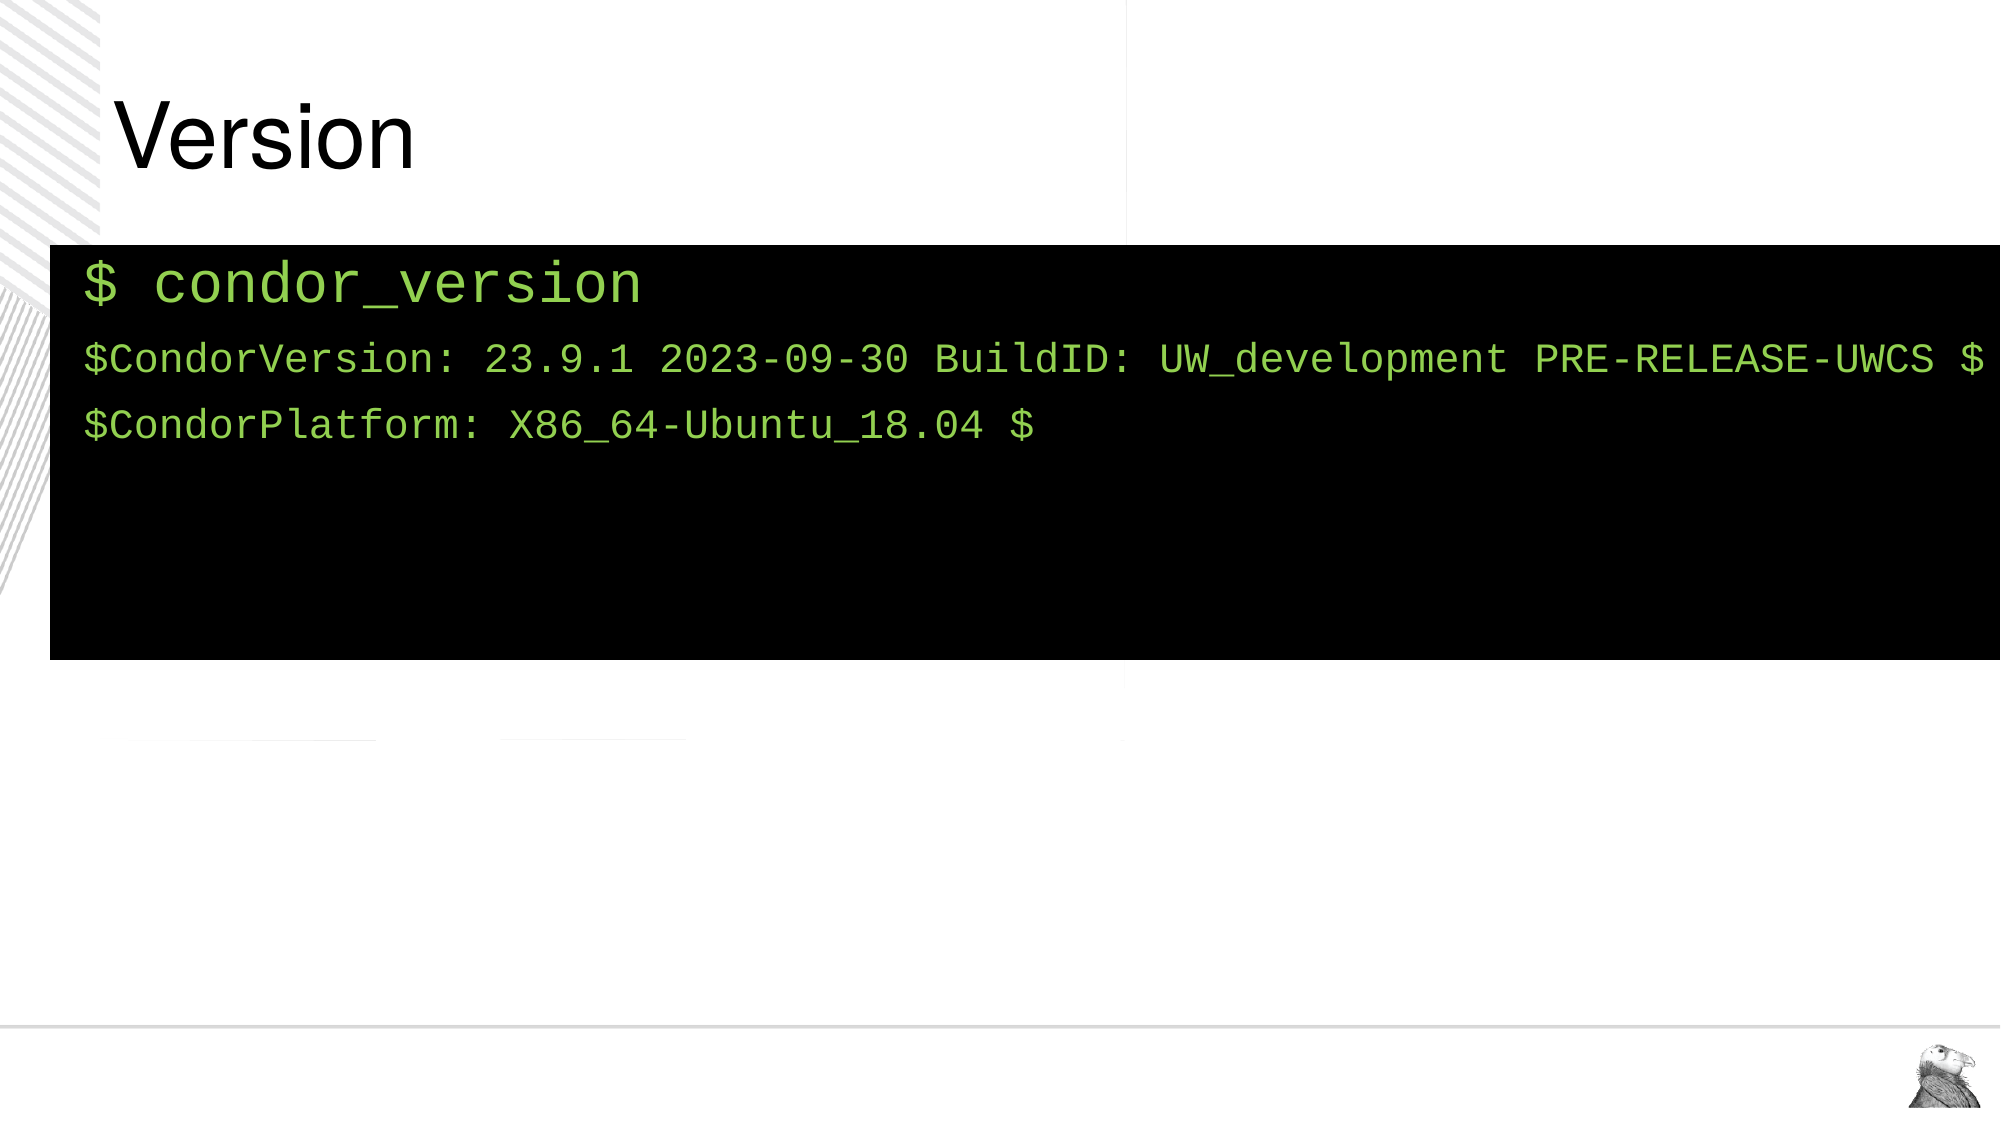

# Version
$ condor_version
$CondorVersion: 23.9.1 2023-09-30 BuildID: UW_development PRE-RELEASE-UWCS $
$CondorPlatform: X86_64-Ubuntu_18.04 $